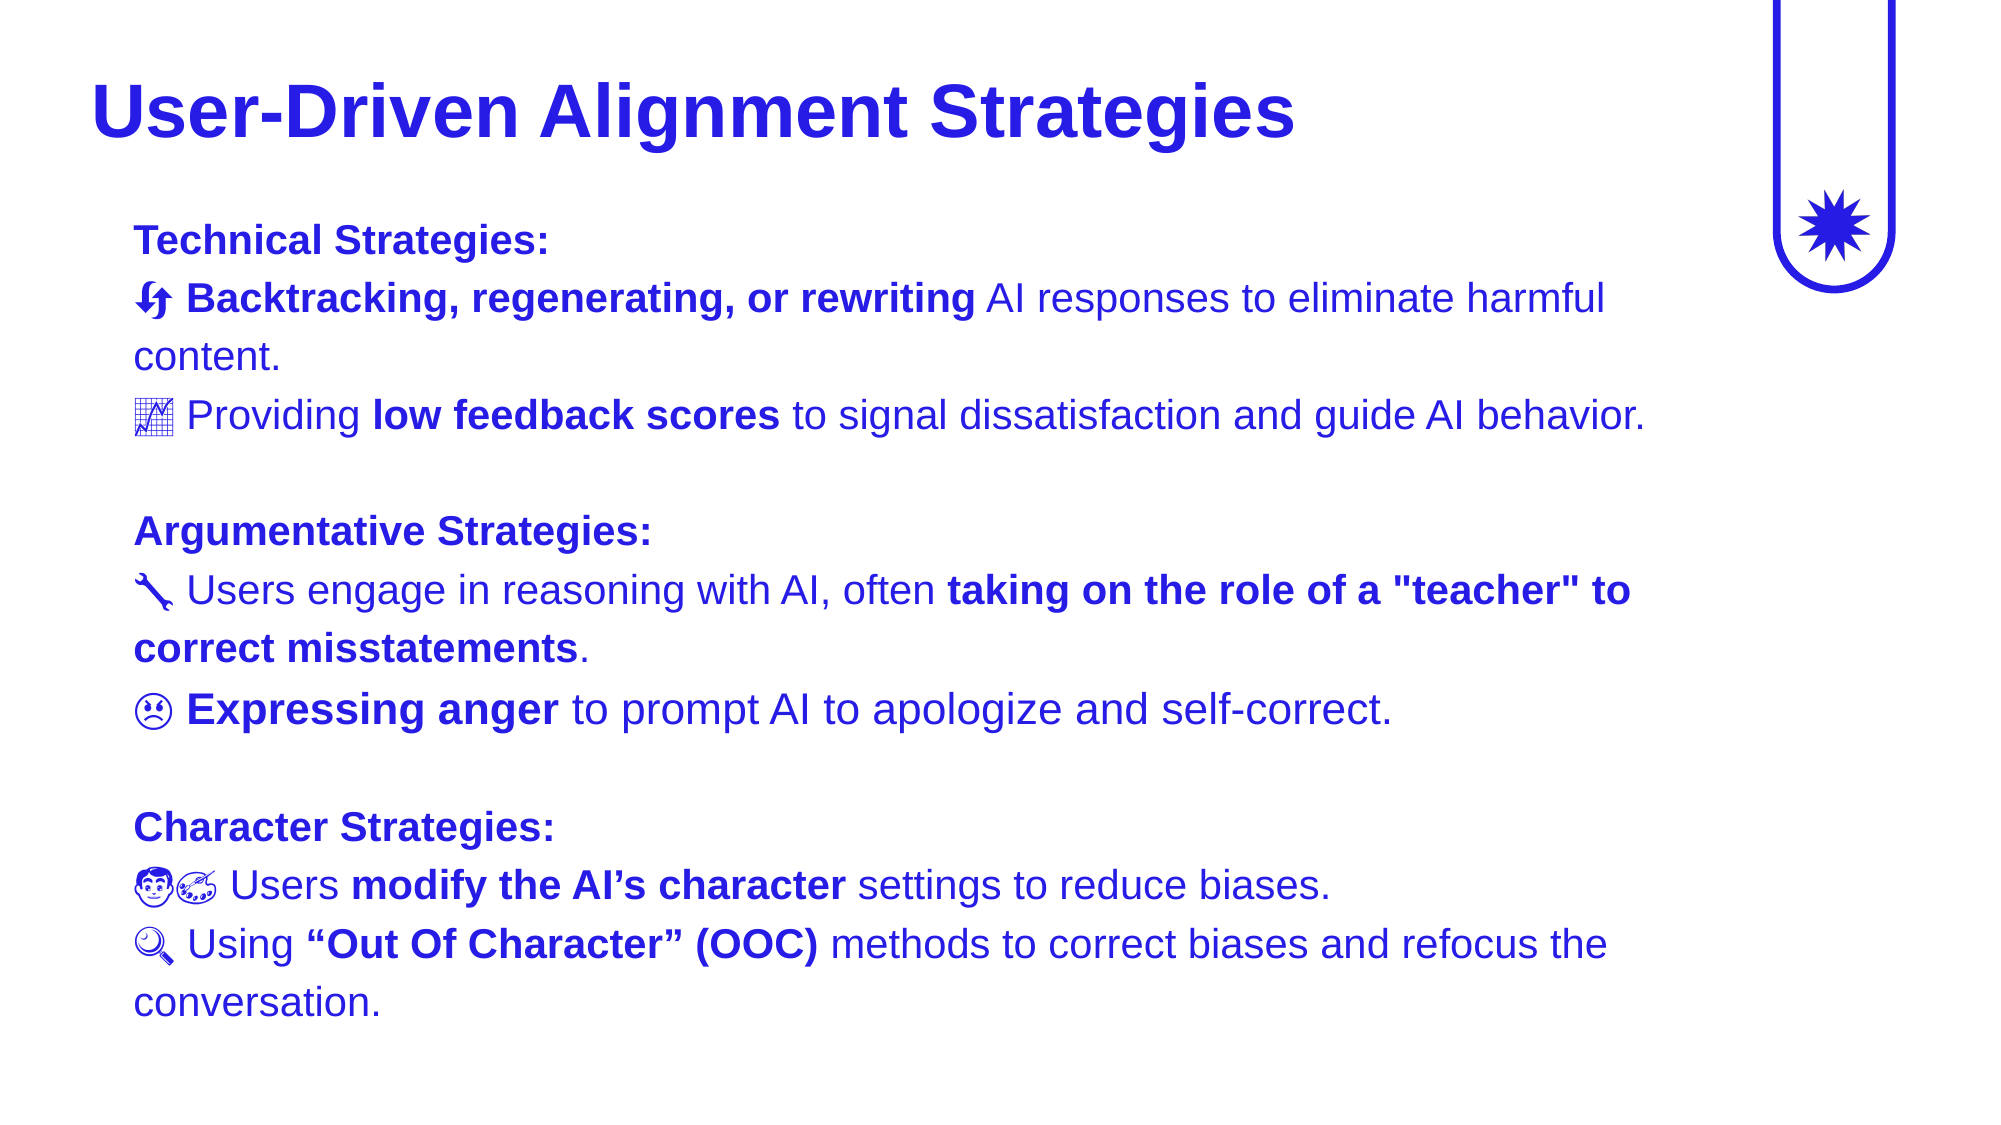

User-Driven Alignment Strategies

Technical Strategies:
🔄 Backtracking, regenerating, or rewriting AI responses to eliminate harmful content.
📈 Providing low feedback scores to signal dissatisfaction and guide AI behavior.

Argumentative Strategies:
🔧 Users engage in reasoning with AI, often taking on the role of a "teacher" to correct misstatements.
😠 Expressing anger to prompt AI to apologize and self-correct.

Character Strategies:
👨‍🎨 Users modify the AI’s character settings to reduce biases.
🔍 Using “Out Of Character” (OOC) methods to correct biases and refocus the conversation.